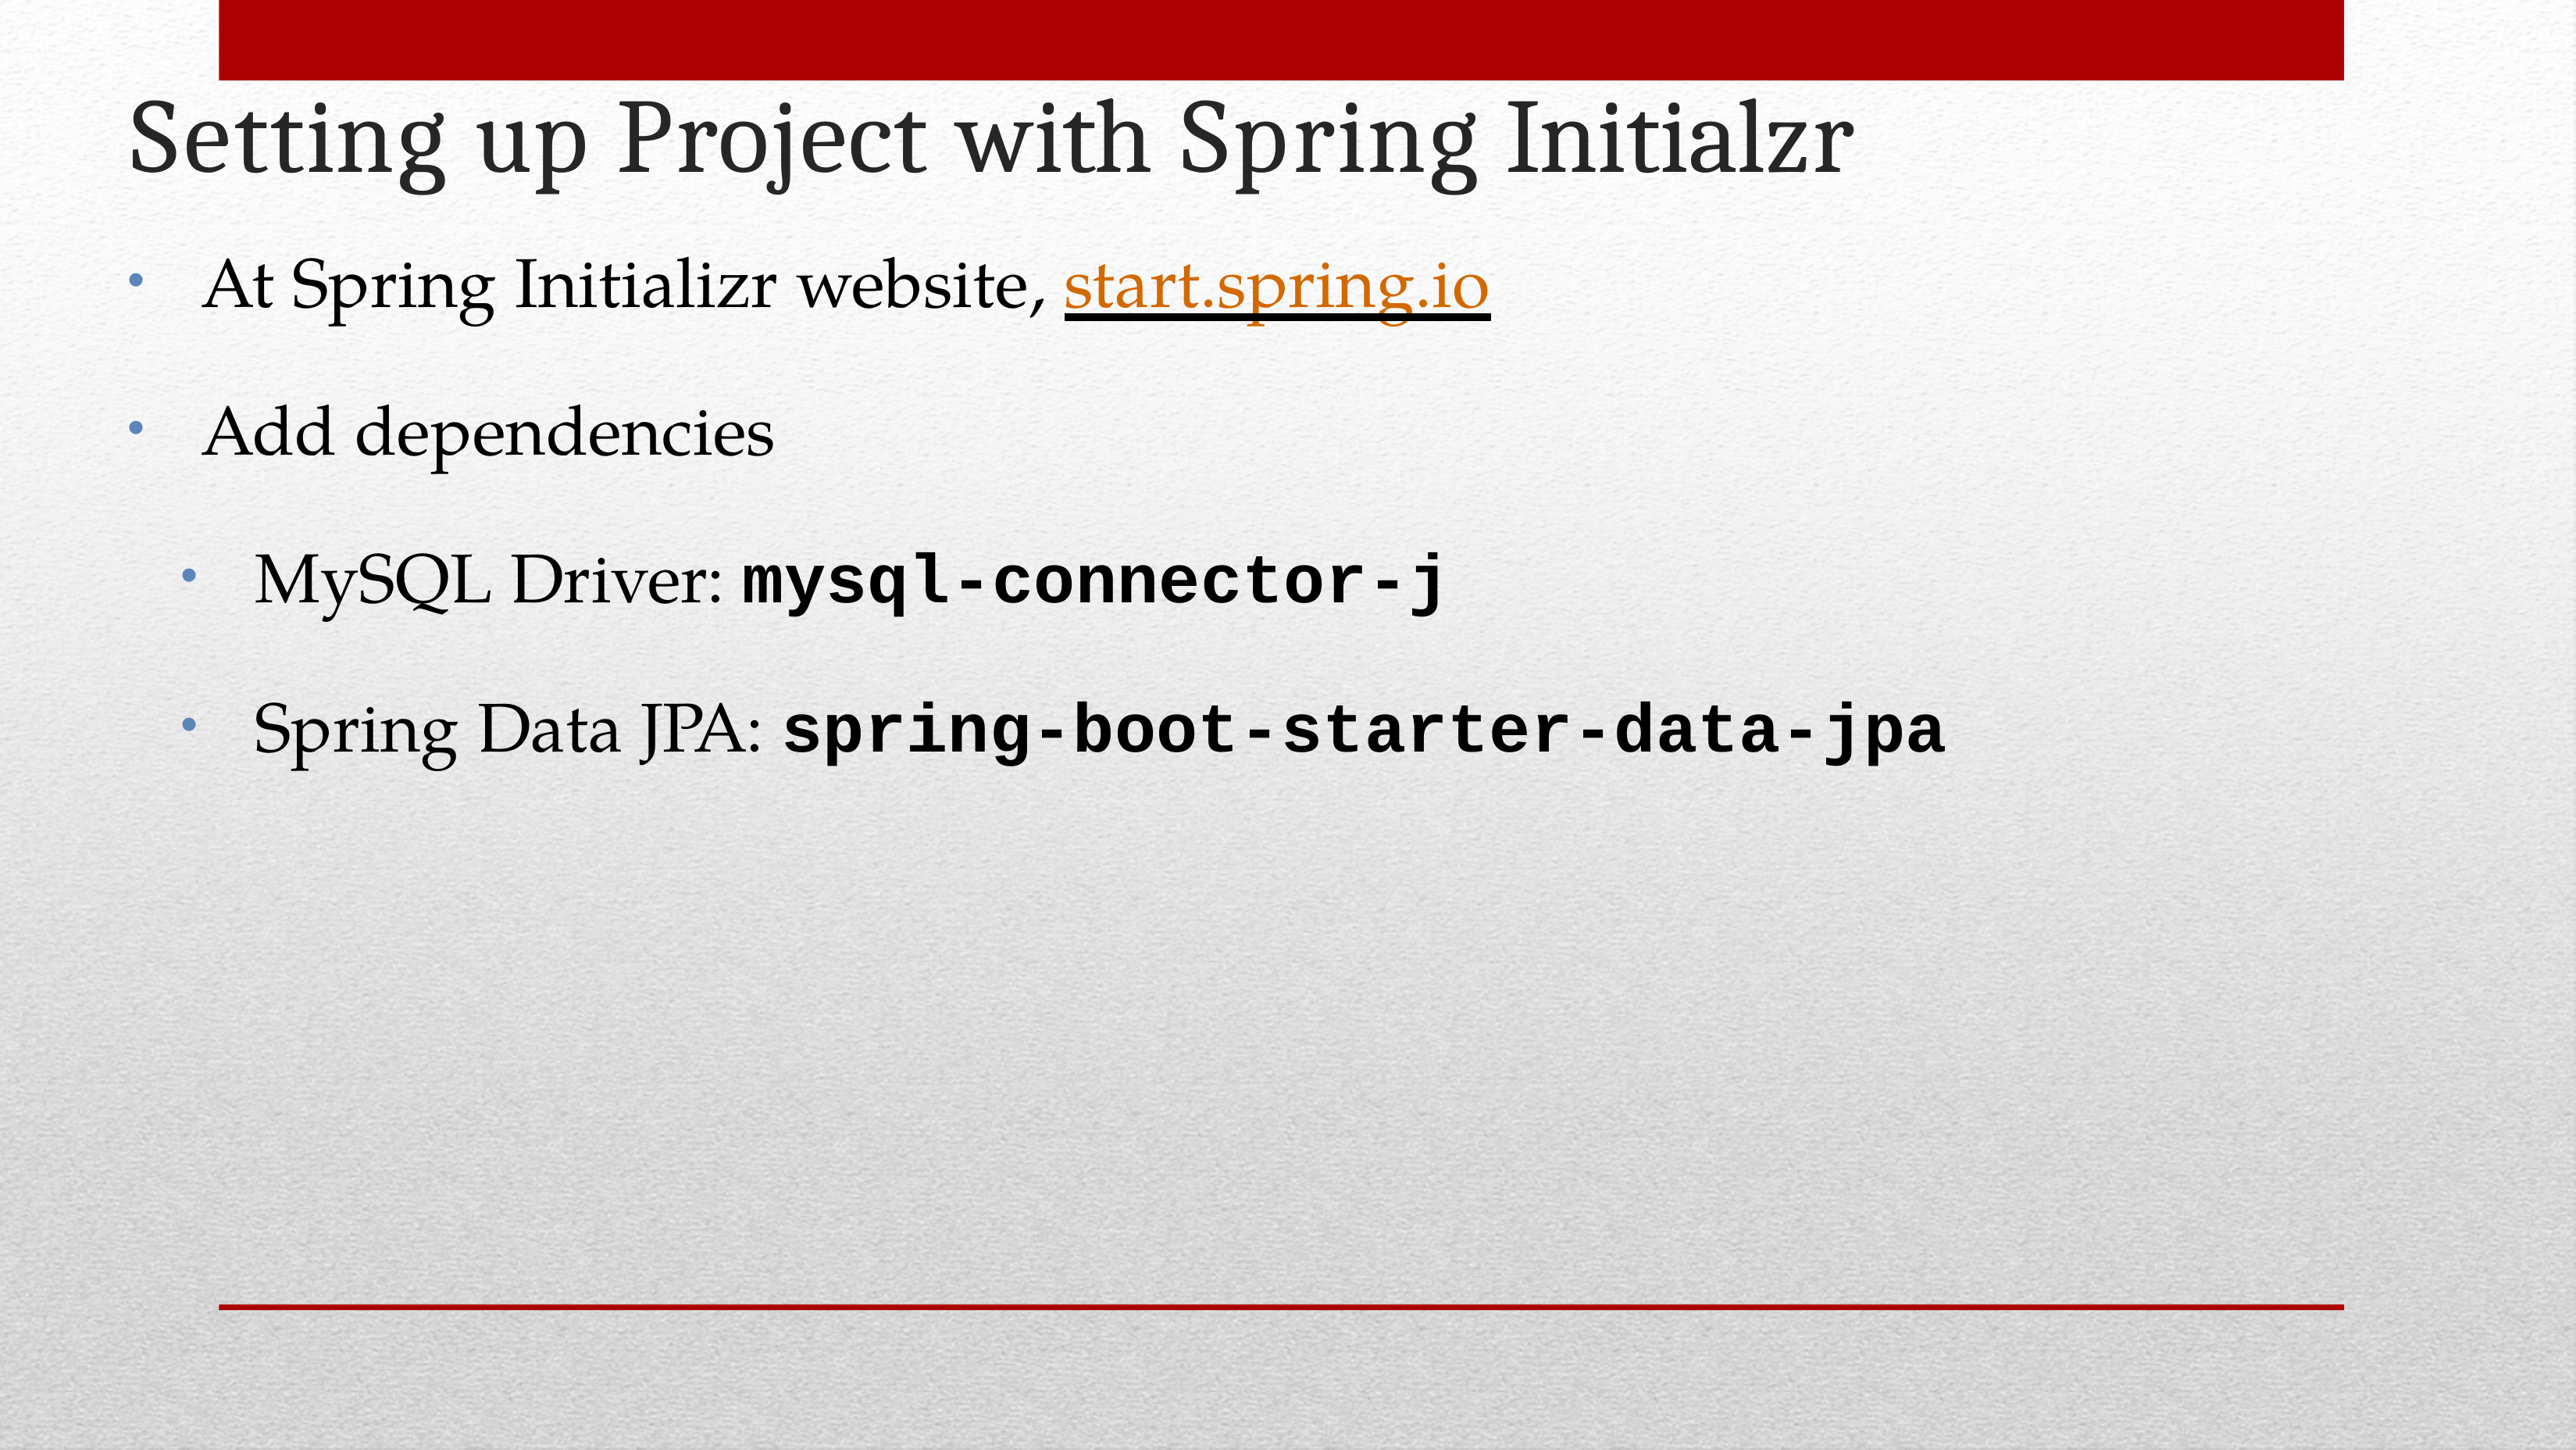

# Setting up Project with Spring Initialzr
At Spring Initializr website, start.spring.io
Add dependencies
MySQL Driver: mysql-connector-j
Spring Data JPA: spring-boot-starter-data-jpa